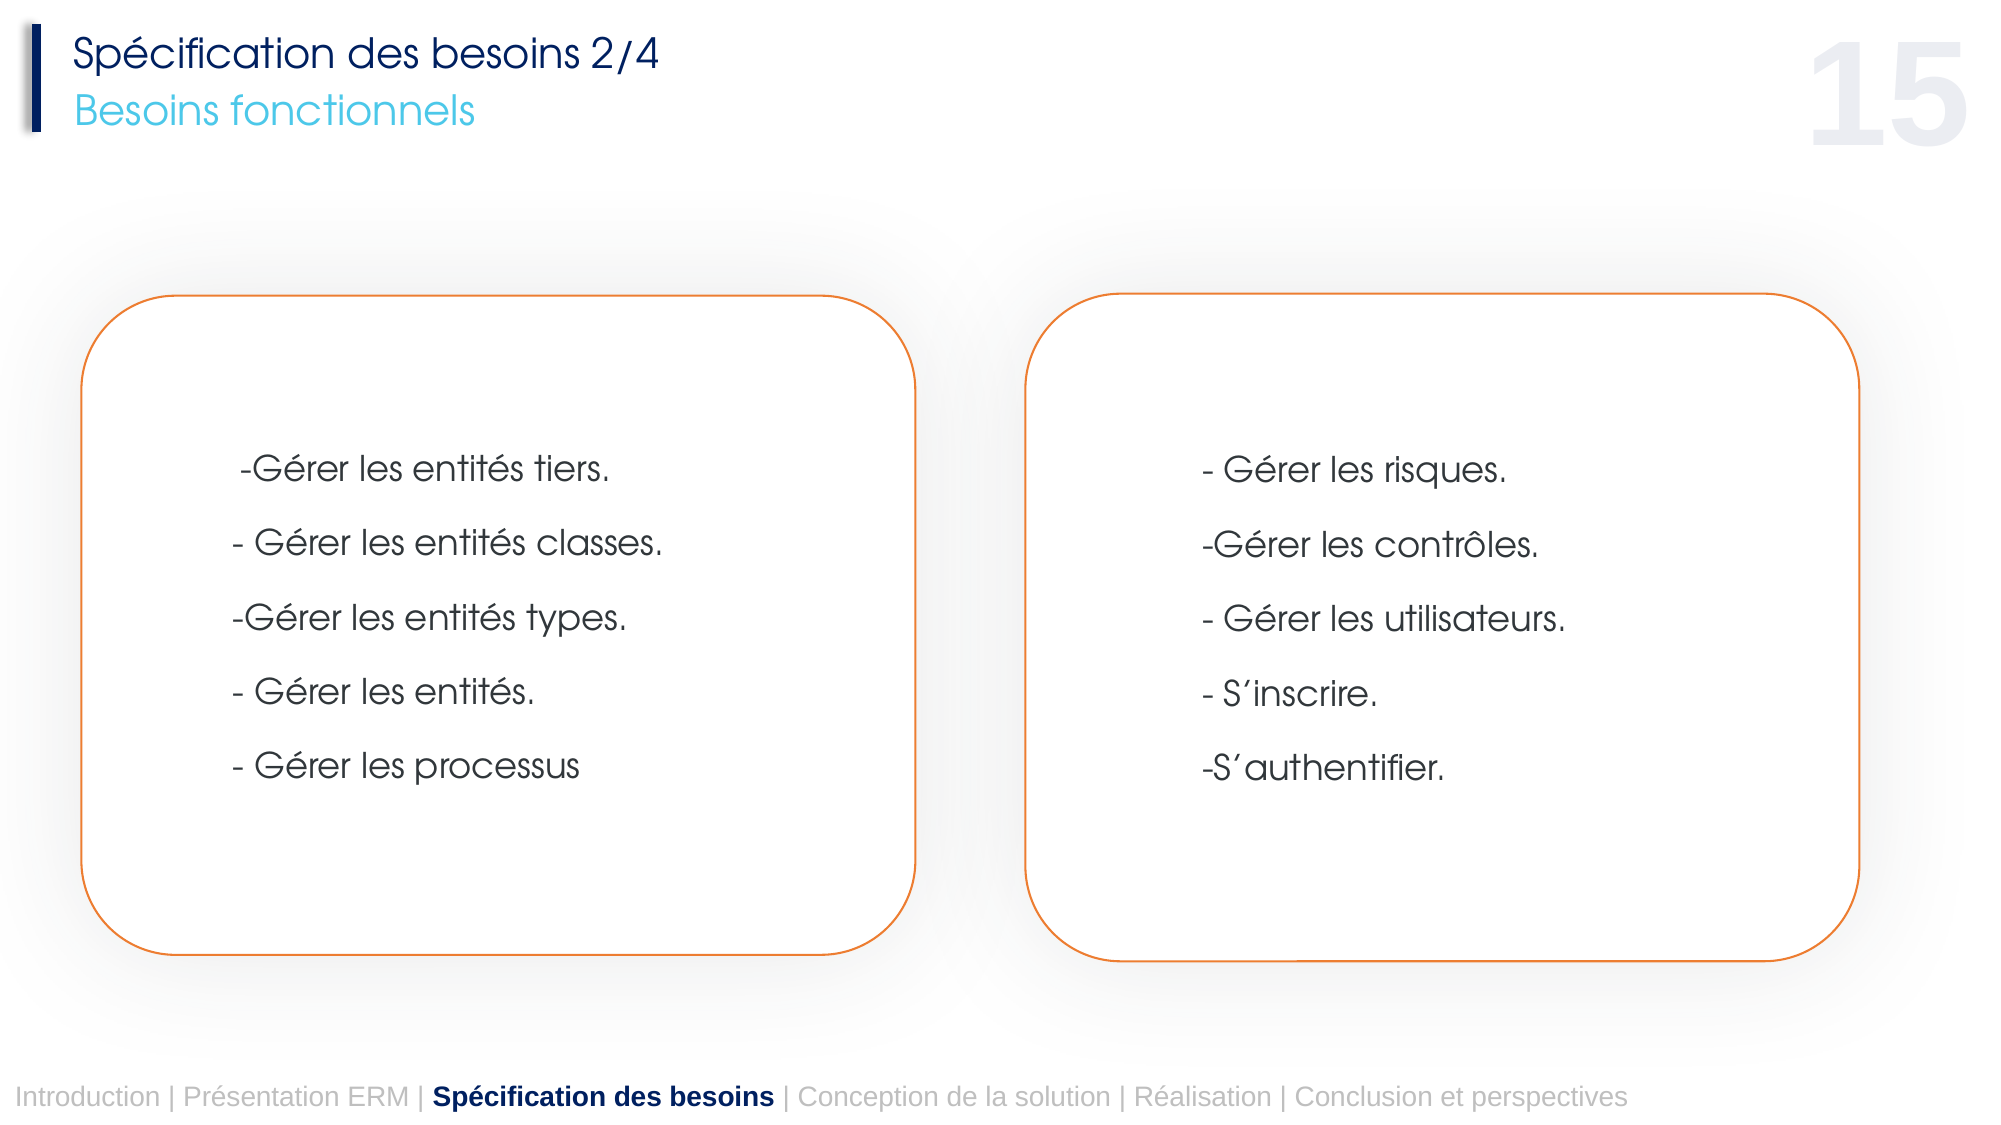

15

Spécification des besoins 2/4
Besoins fonctionnels

-Gérer les entités tiers.
    - Gérer les entités classes.
    -Gérer les entités types.
    - Gérer les entités.
    - Gérer les processus

    - Gérer les risques.
    -Gérer les contrôles.
    - Gérer les utilisateurs.
    - S’inscrire.
    -S’authentifier.

Introduction | Présentation ERM | Spécification des besoins | Conception de la solution | Réalisation | Conclusion et perspectives